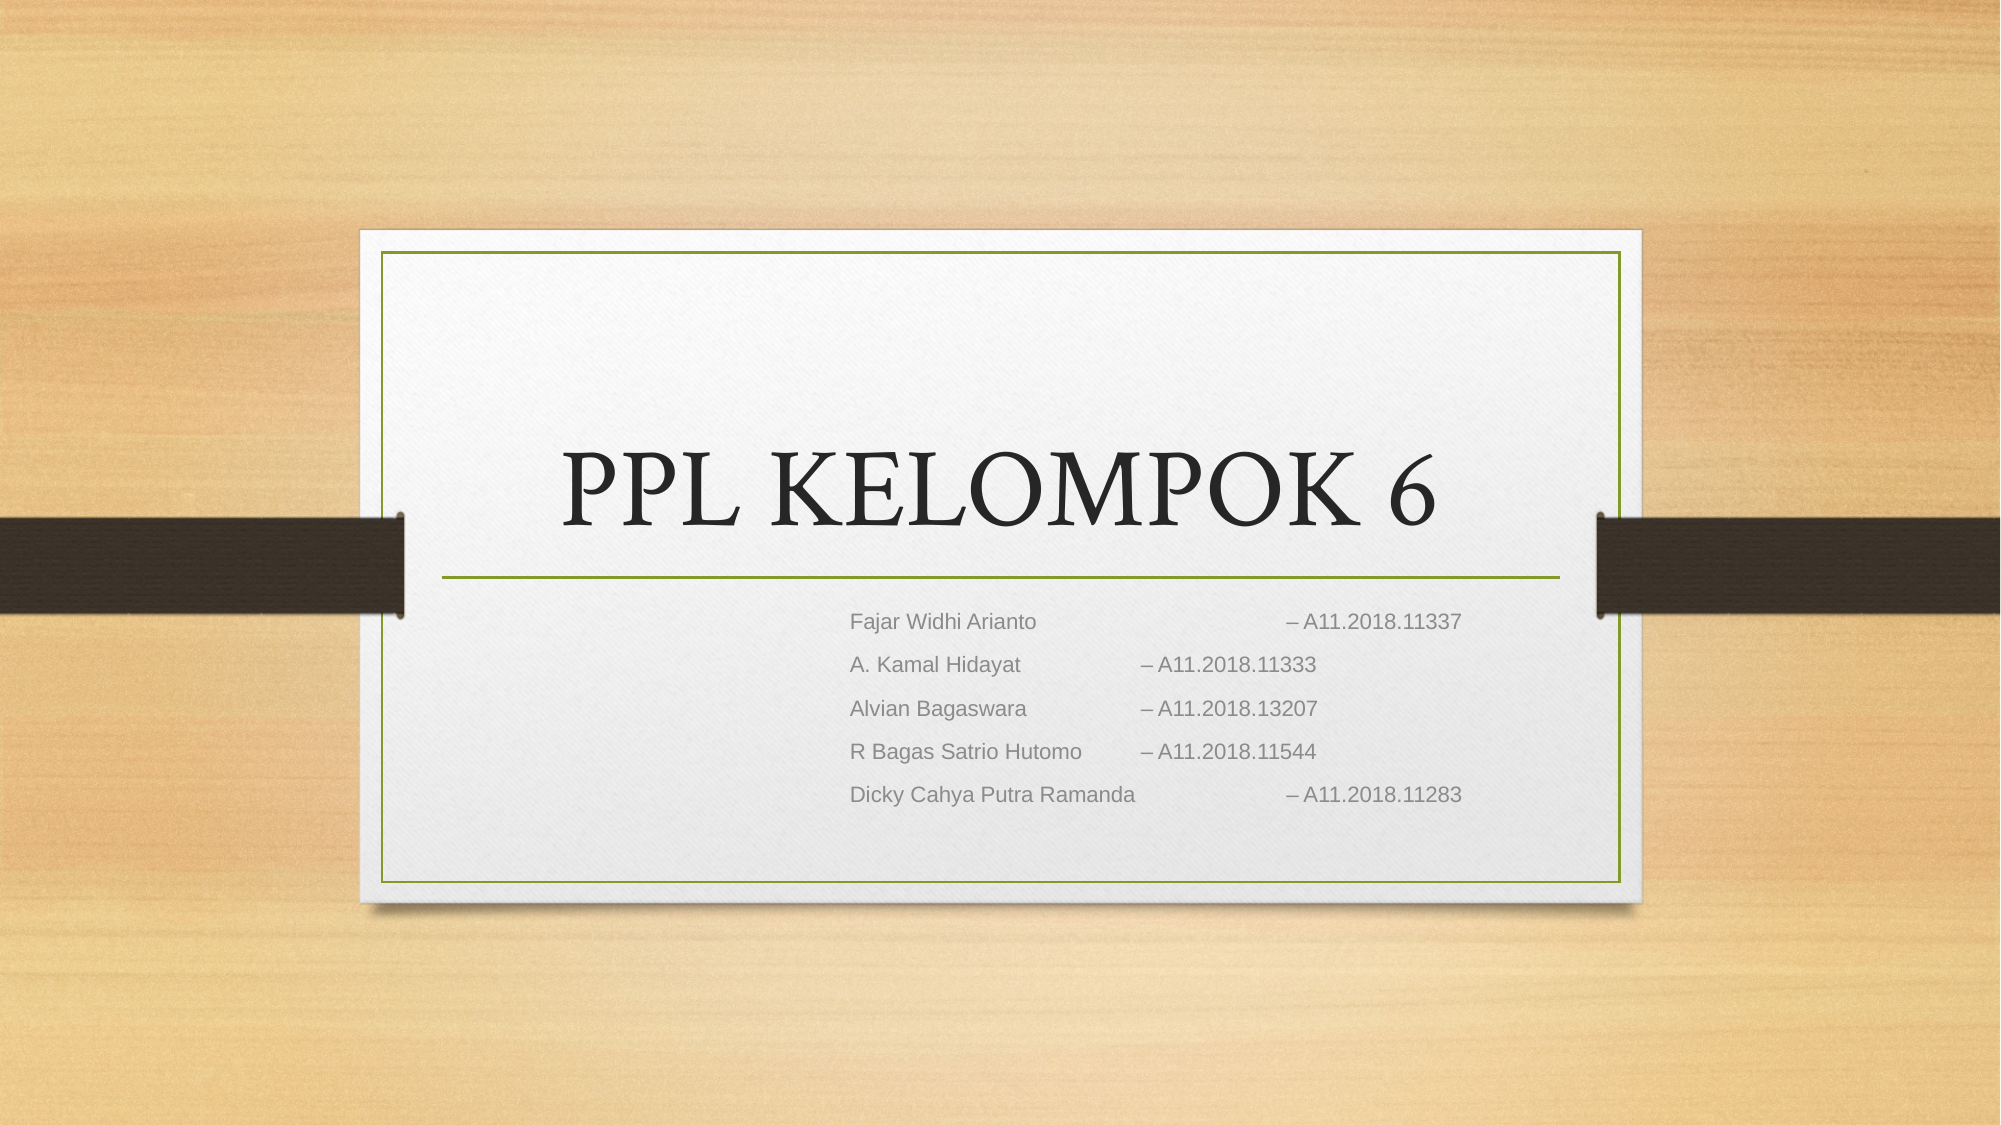

# PPL KELOMPOK 6
Fajar Widhi Arianto	 	– A11.2018.11337
A. Kamal Hidayat 		– A11.2018.11333
Alvian Bagaswara 		– A11.2018.13207
R Bagas Satrio Hutomo		– A11.2018.11544
Dicky Cahya Putra Ramanda 	– A11.2018.11283